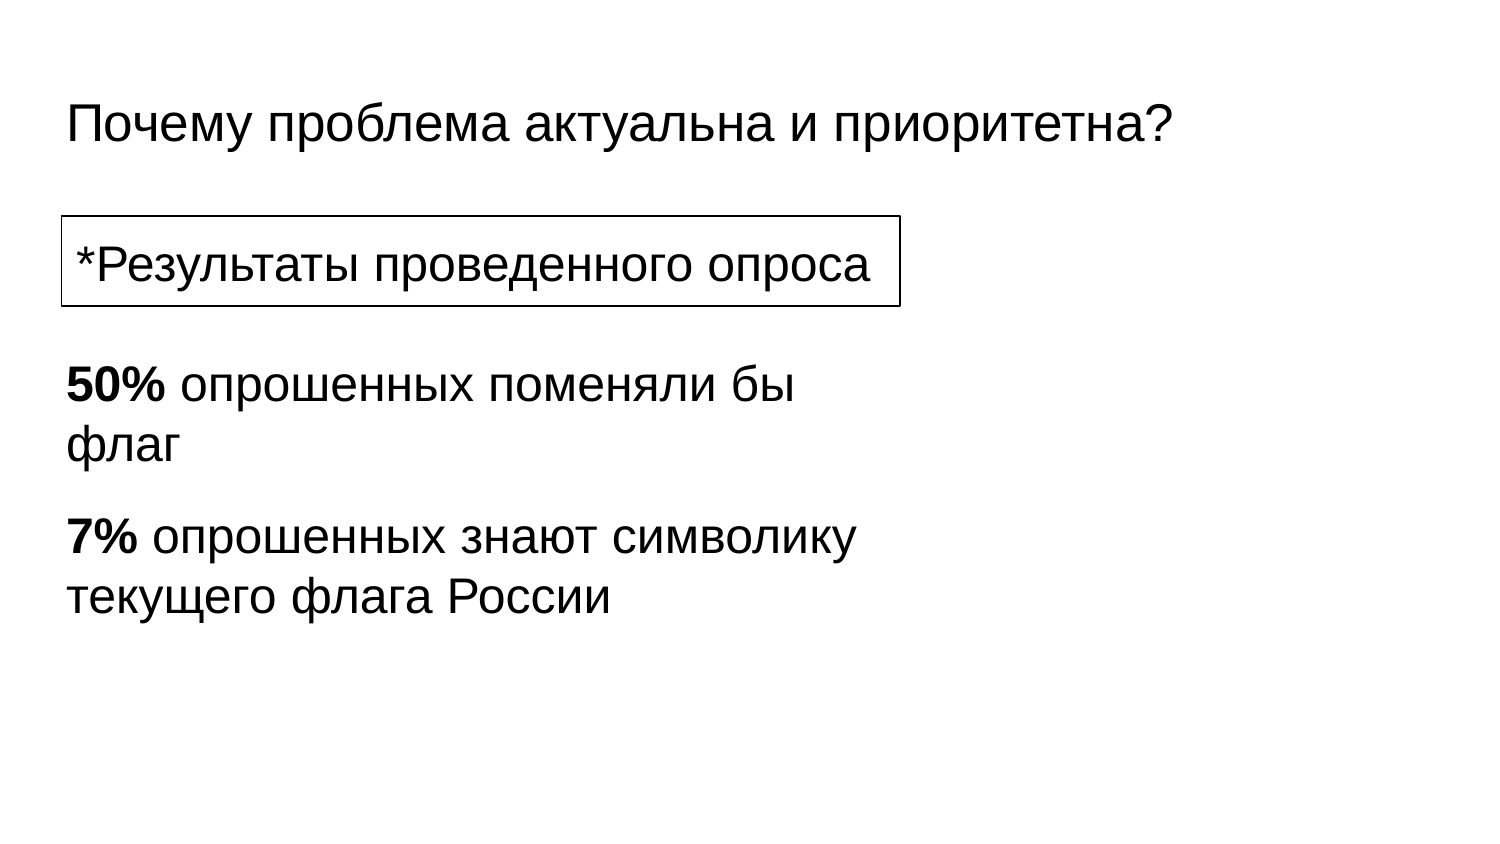

# Почему проблема актуальна и приоритетна?

*Результаты проведенного опроса
50% опрошенных поменяли бы флаг
7% опрошенных знают символику текущего флага России